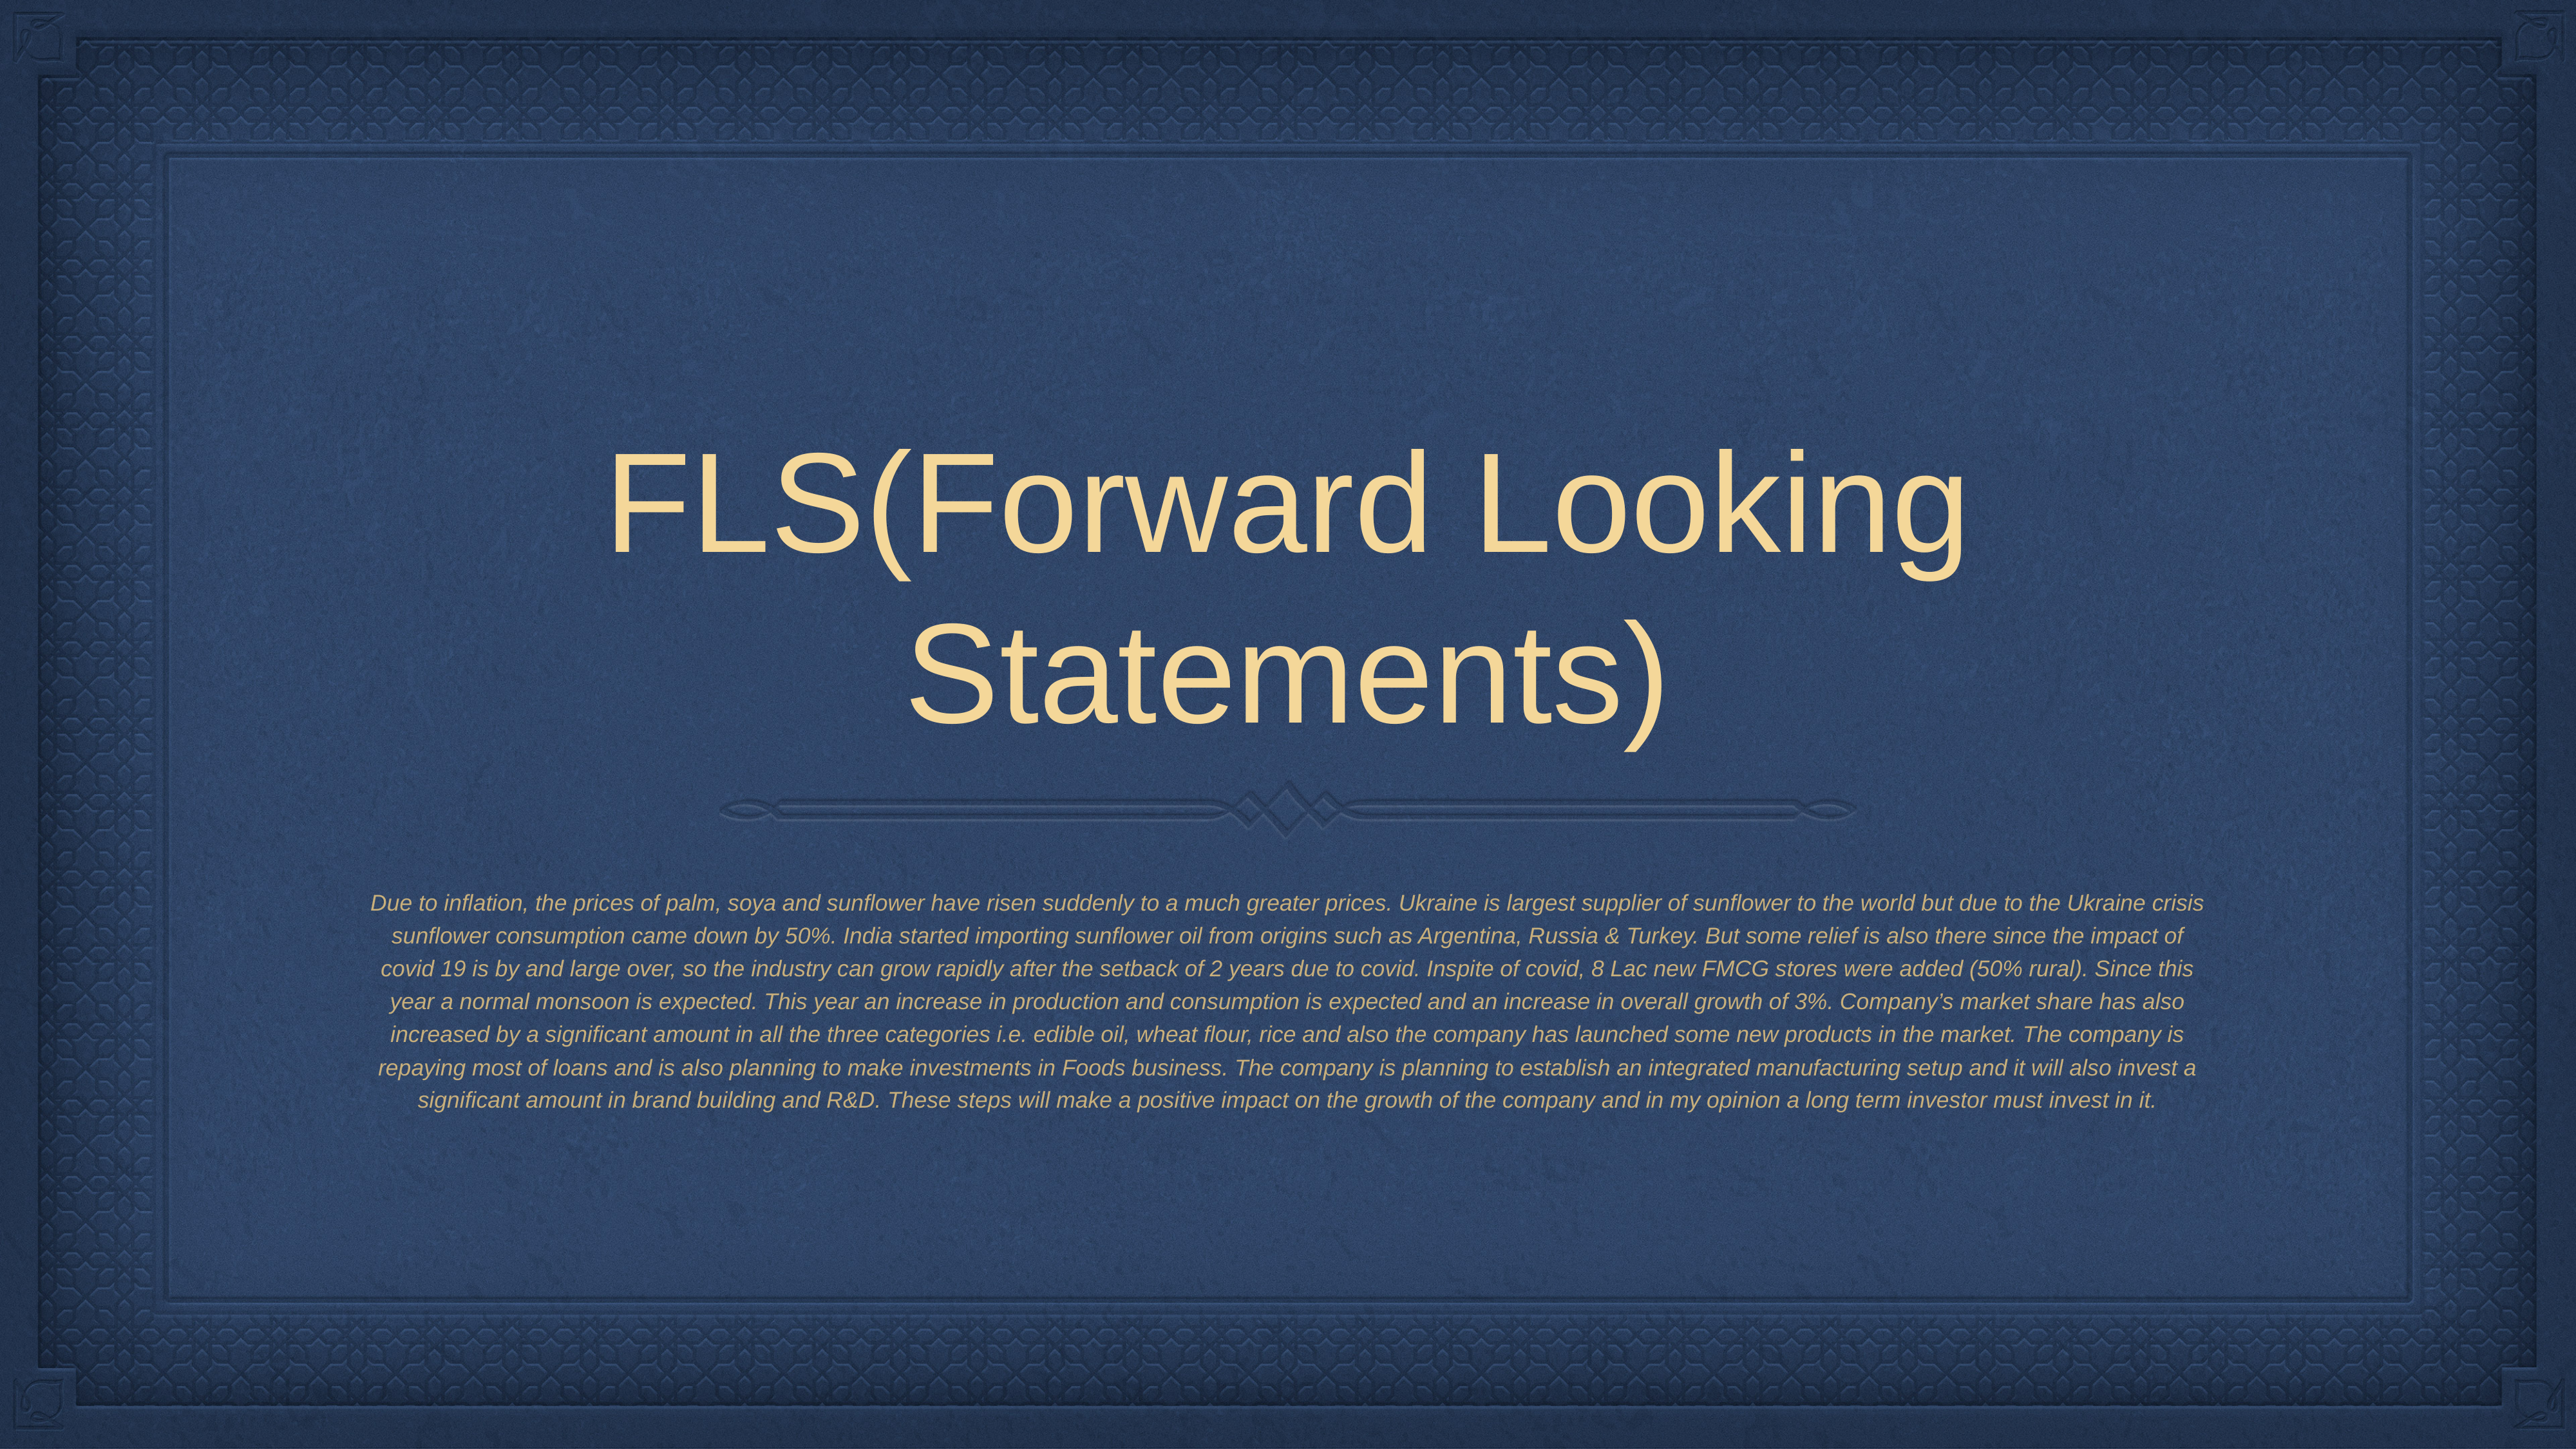

# FLS(Forward Looking Statements)
Due to inflation, the prices of palm, soya and sunflower have risen suddenly to a much greater prices. Ukraine is largest supplier of sunflower to the world but due to the Ukraine crisis sunflower consumption came down by 50%. India started importing sunflower oil from origins such as Argentina, Russia & Turkey. But some relief is also there since the impact of covid 19 is by and large over, so the industry can grow rapidly after the setback of 2 years due to covid. Inspite of covid, 8 Lac new FMCG stores were added (50% rural). Since this year a normal monsoon is expected. This year an increase in production and consumption is expected and an increase in overall growth of 3%. Company’s market share has also increased by a significant amount in all the three categories i.e. edible oil, wheat flour, rice and also the company has launched some new products in the market. The company is repaying most of loans and is also planning to make investments in Foods business. The company is planning to establish an integrated manufacturing setup and it will also invest a significant amount in brand building and R&D. These steps will make a positive impact on the growth of the company and in my opinion a long term investor must invest in it.